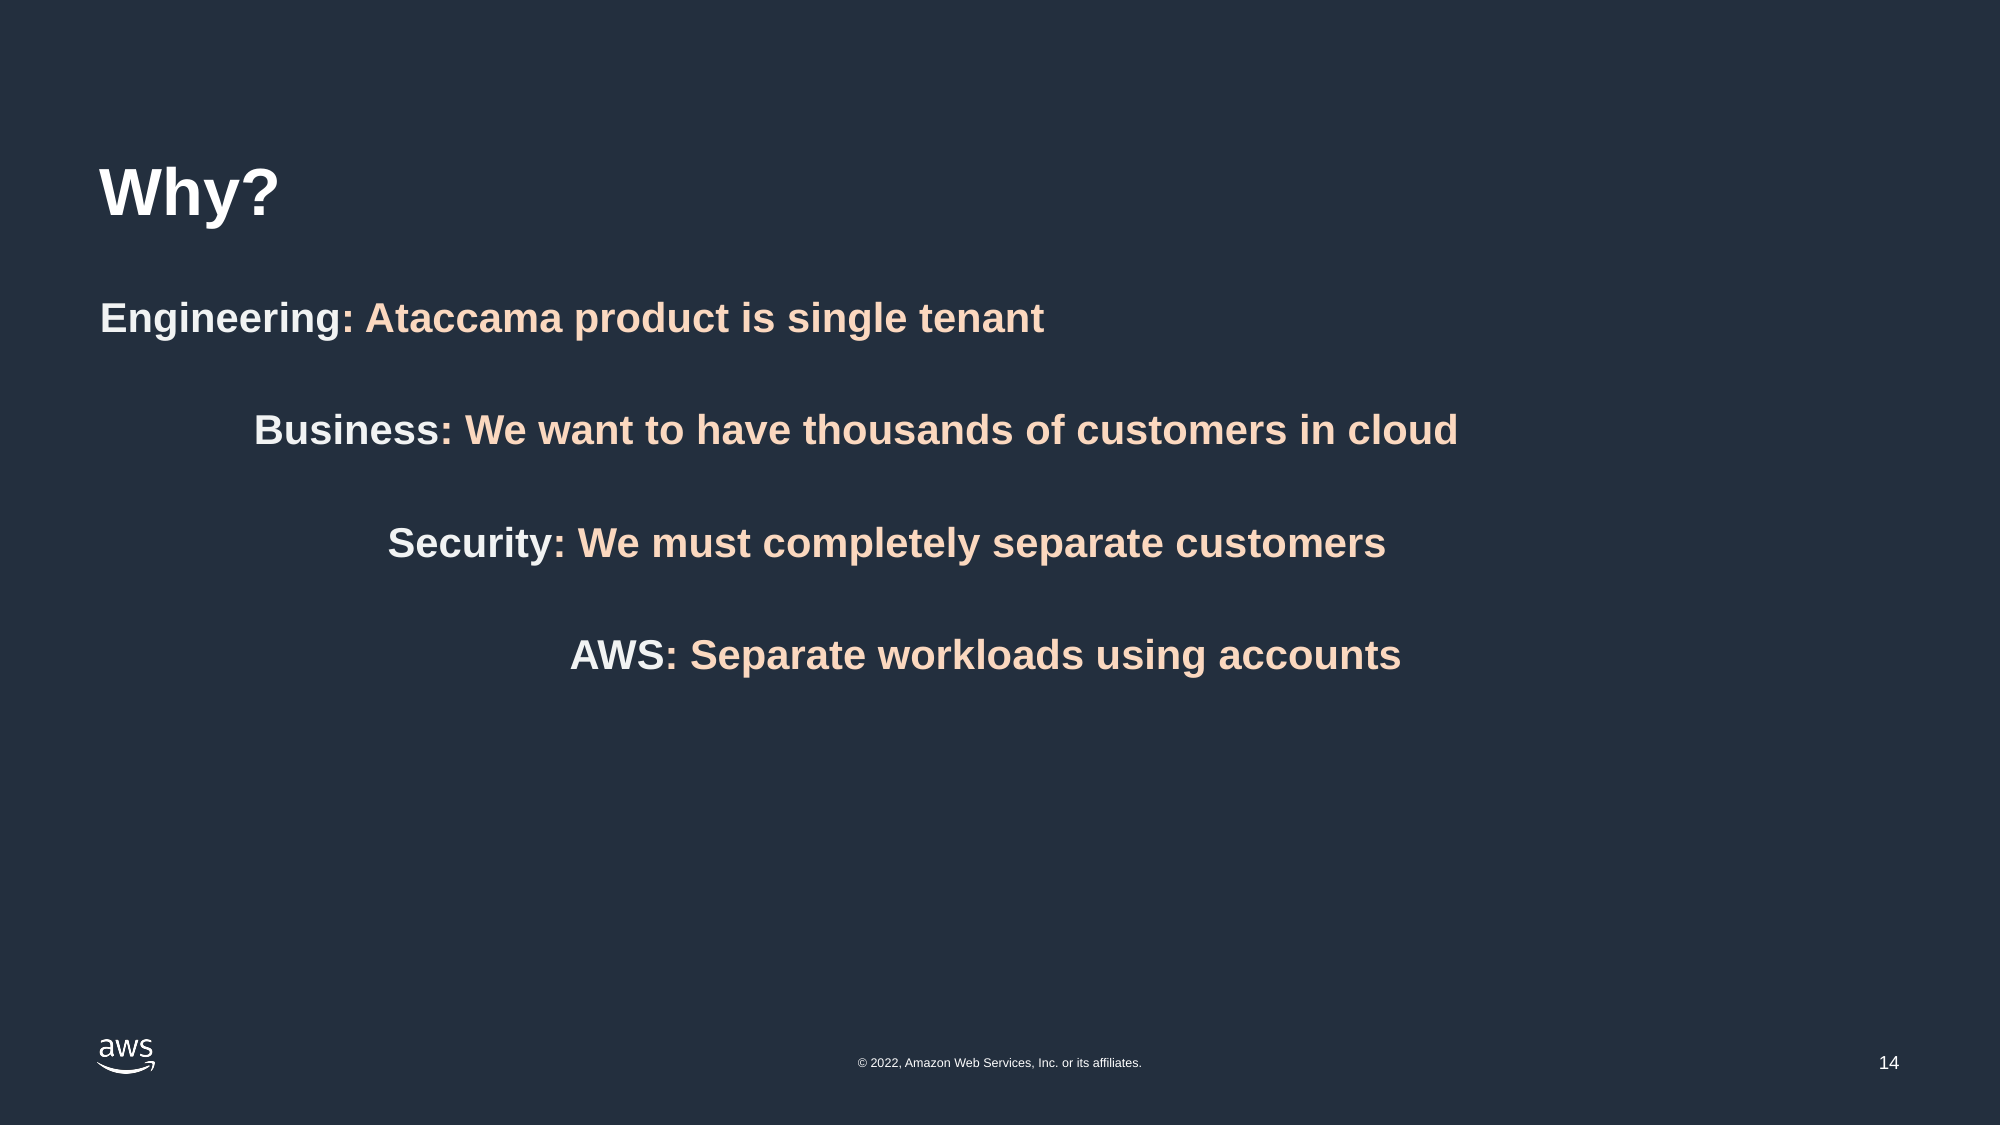

# Why?
Engineering: Ataccama product is single tenant
Business: We want to have thousands of customers in cloud
Security: We must completely separate customers
AWS: Separate workloads using accounts
14